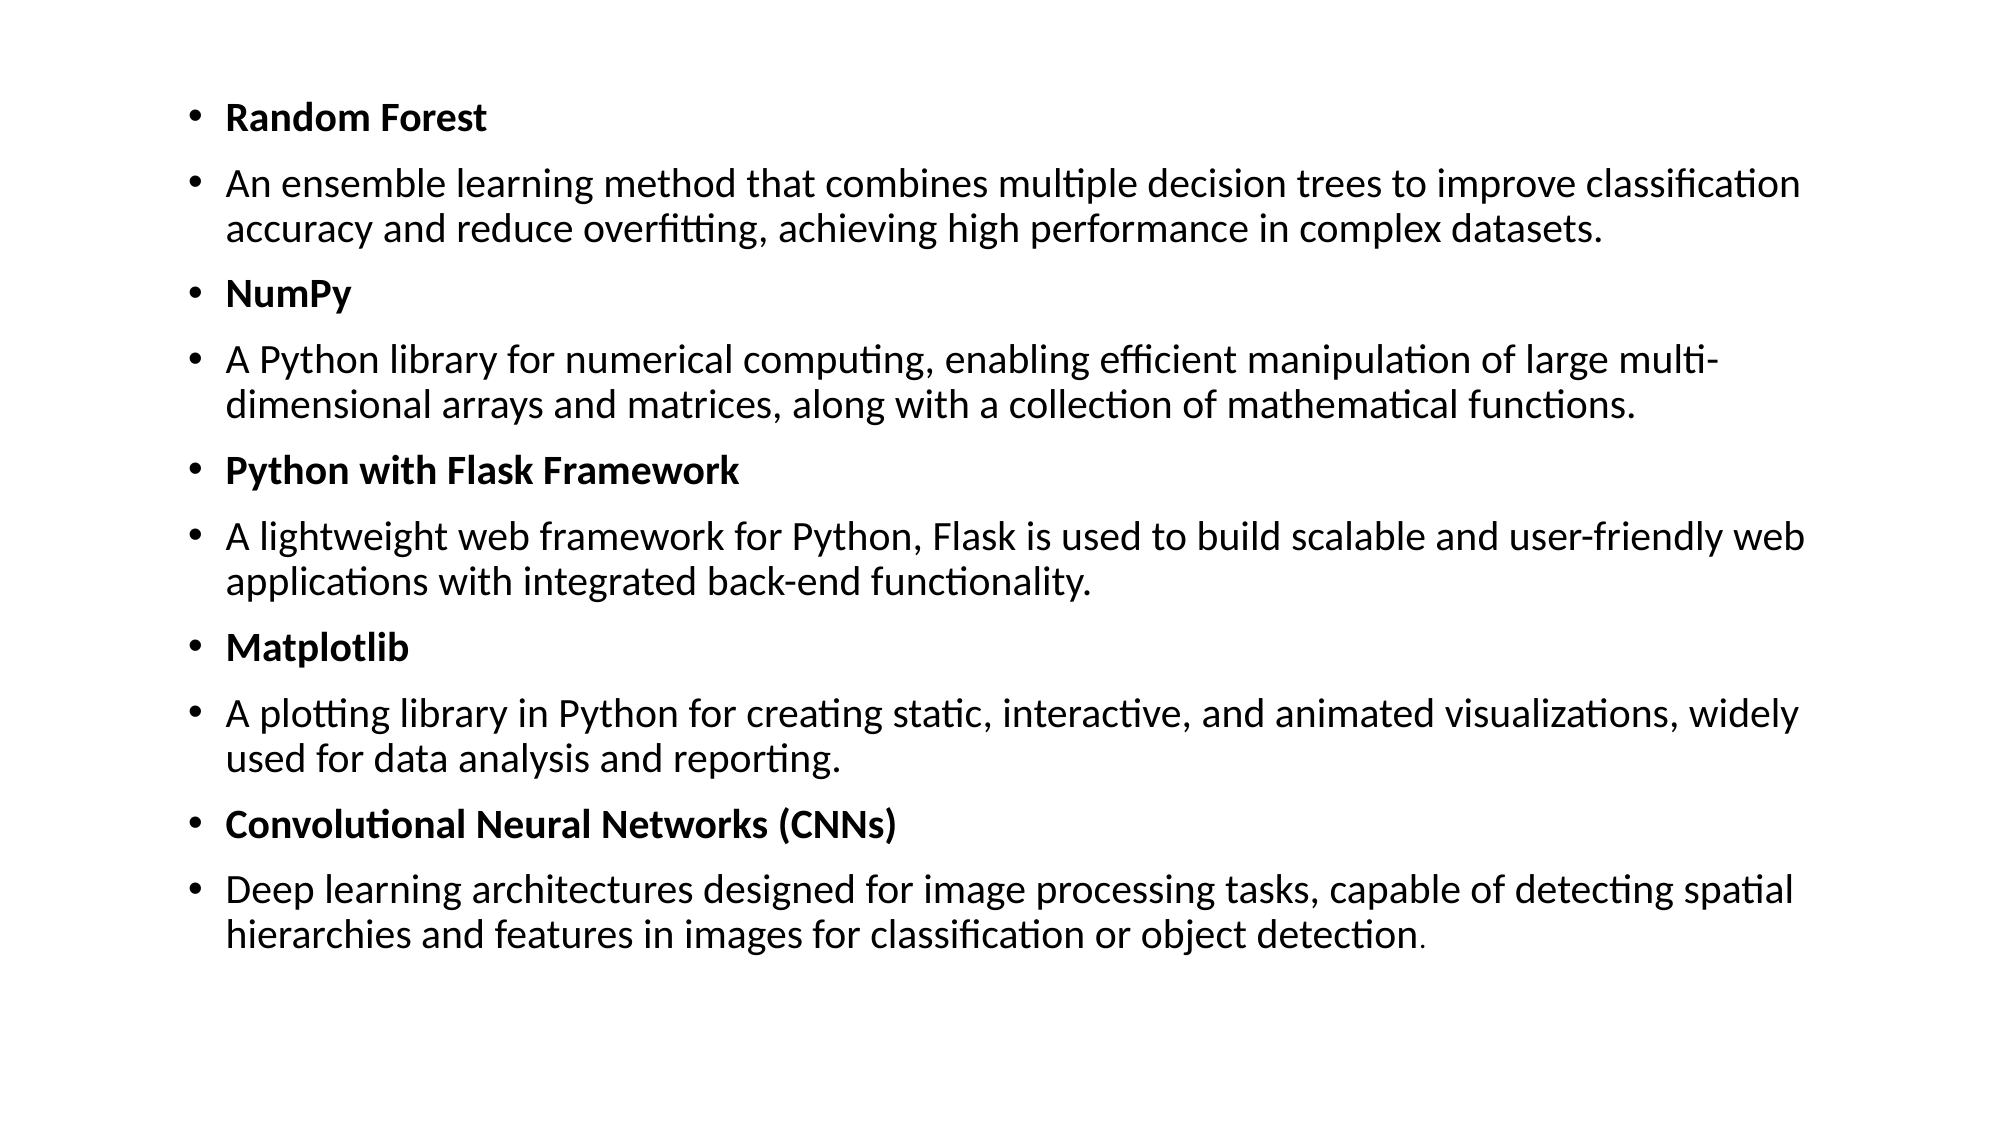

Random Forest
An ensemble learning method that combines multiple decision trees to improve classification accuracy and reduce overfitting, achieving high performance in complex datasets.
NumPy
A Python library for numerical computing, enabling efficient manipulation of large multi-dimensional arrays and matrices, along with a collection of mathematical functions.
Python with Flask Framework
A lightweight web framework for Python, Flask is used to build scalable and user-friendly web applications with integrated back-end functionality.
Matplotlib
A plotting library in Python for creating static, interactive, and animated visualizations, widely used for data analysis and reporting.
Convolutional Neural Networks (CNNs)
Deep learning architectures designed for image processing tasks, capable of detecting spatial hierarchies and features in images for classification or object detection.